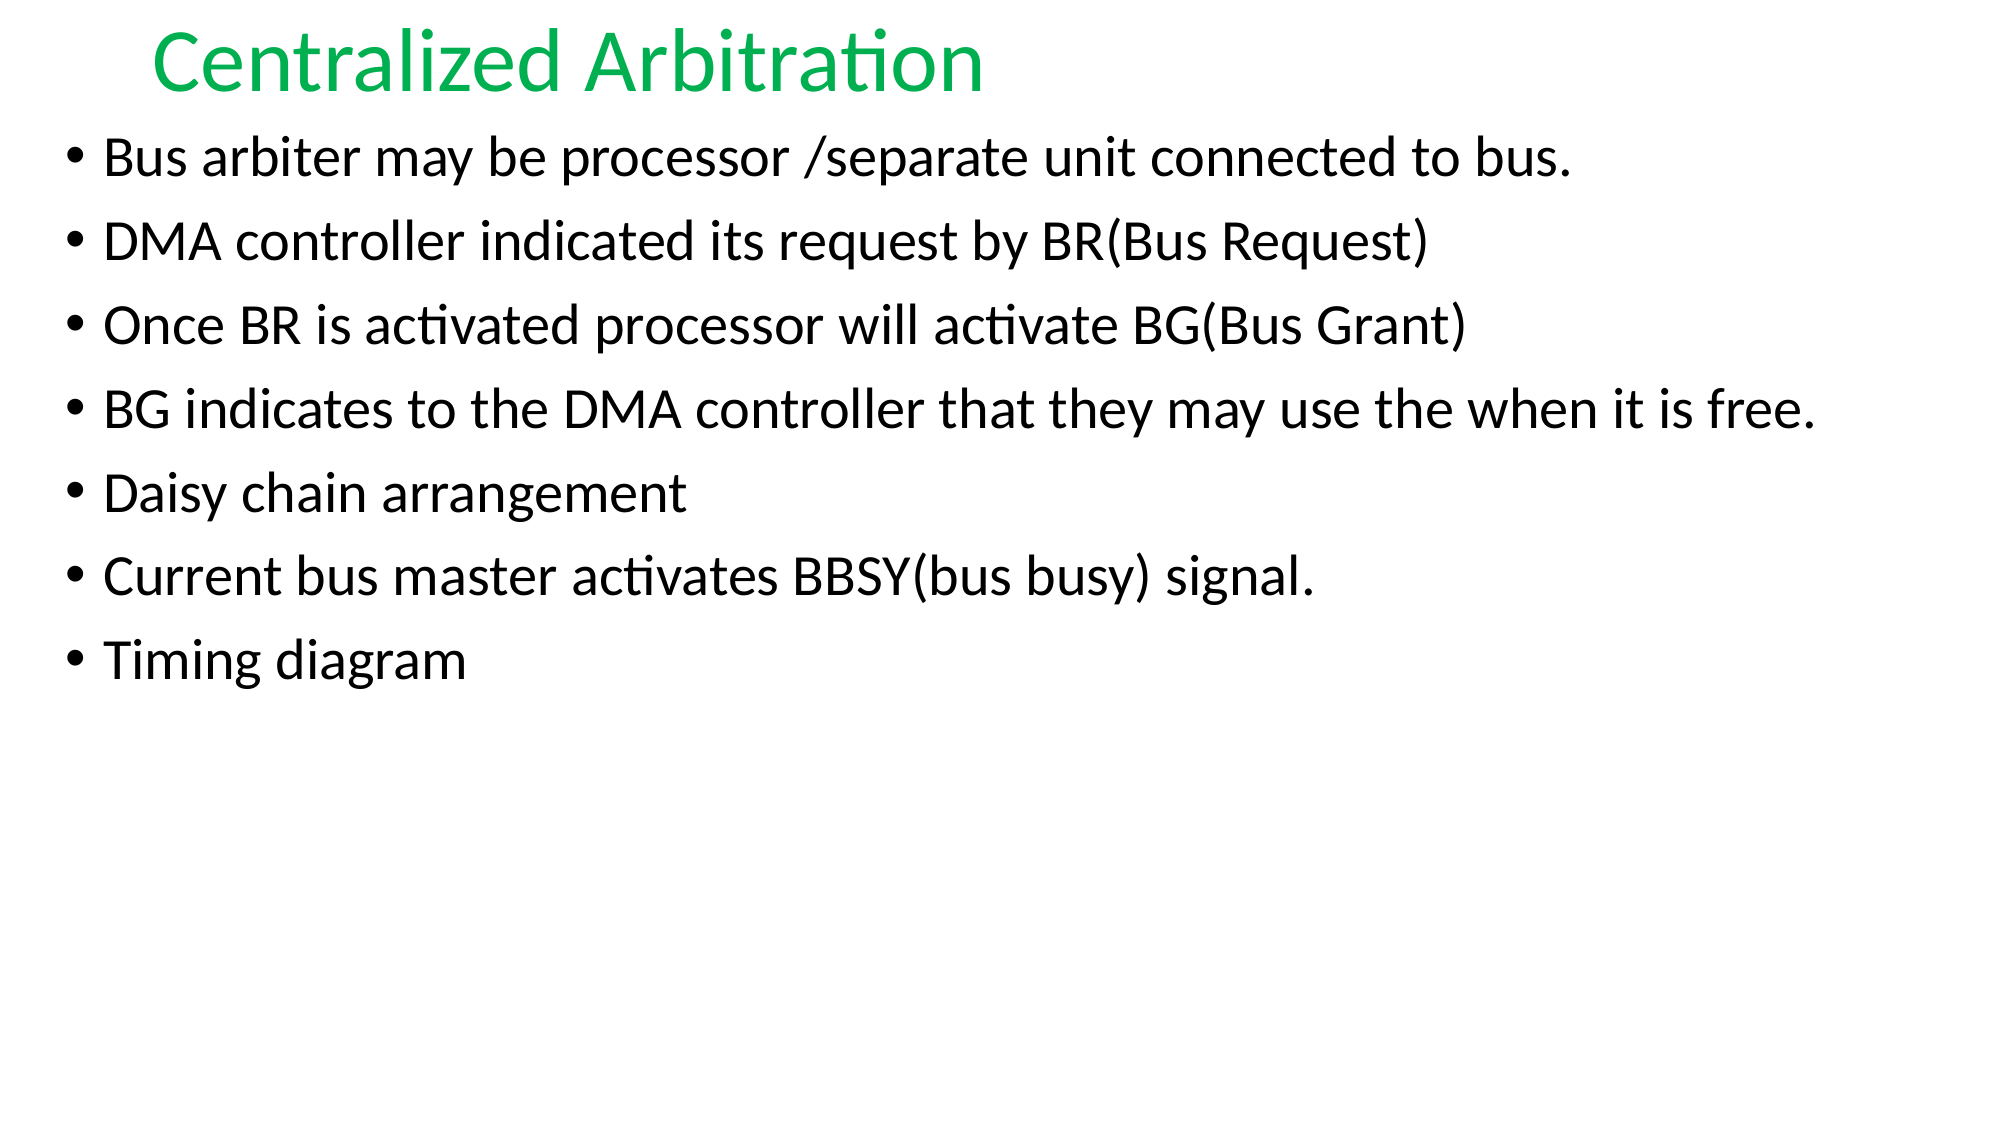

# Centralized Arbitration
Bus arbiter may be processor /separate unit connected to bus.
DMA controller indicated its request by BR(Bus Request)
Once BR is activated processor will activate BG(Bus Grant)
BG indicates to the DMA controller that they may use the when it is free.
Daisy chain arrangement
Current bus master activates BBSY(bus busy) signal.
Timing diagram